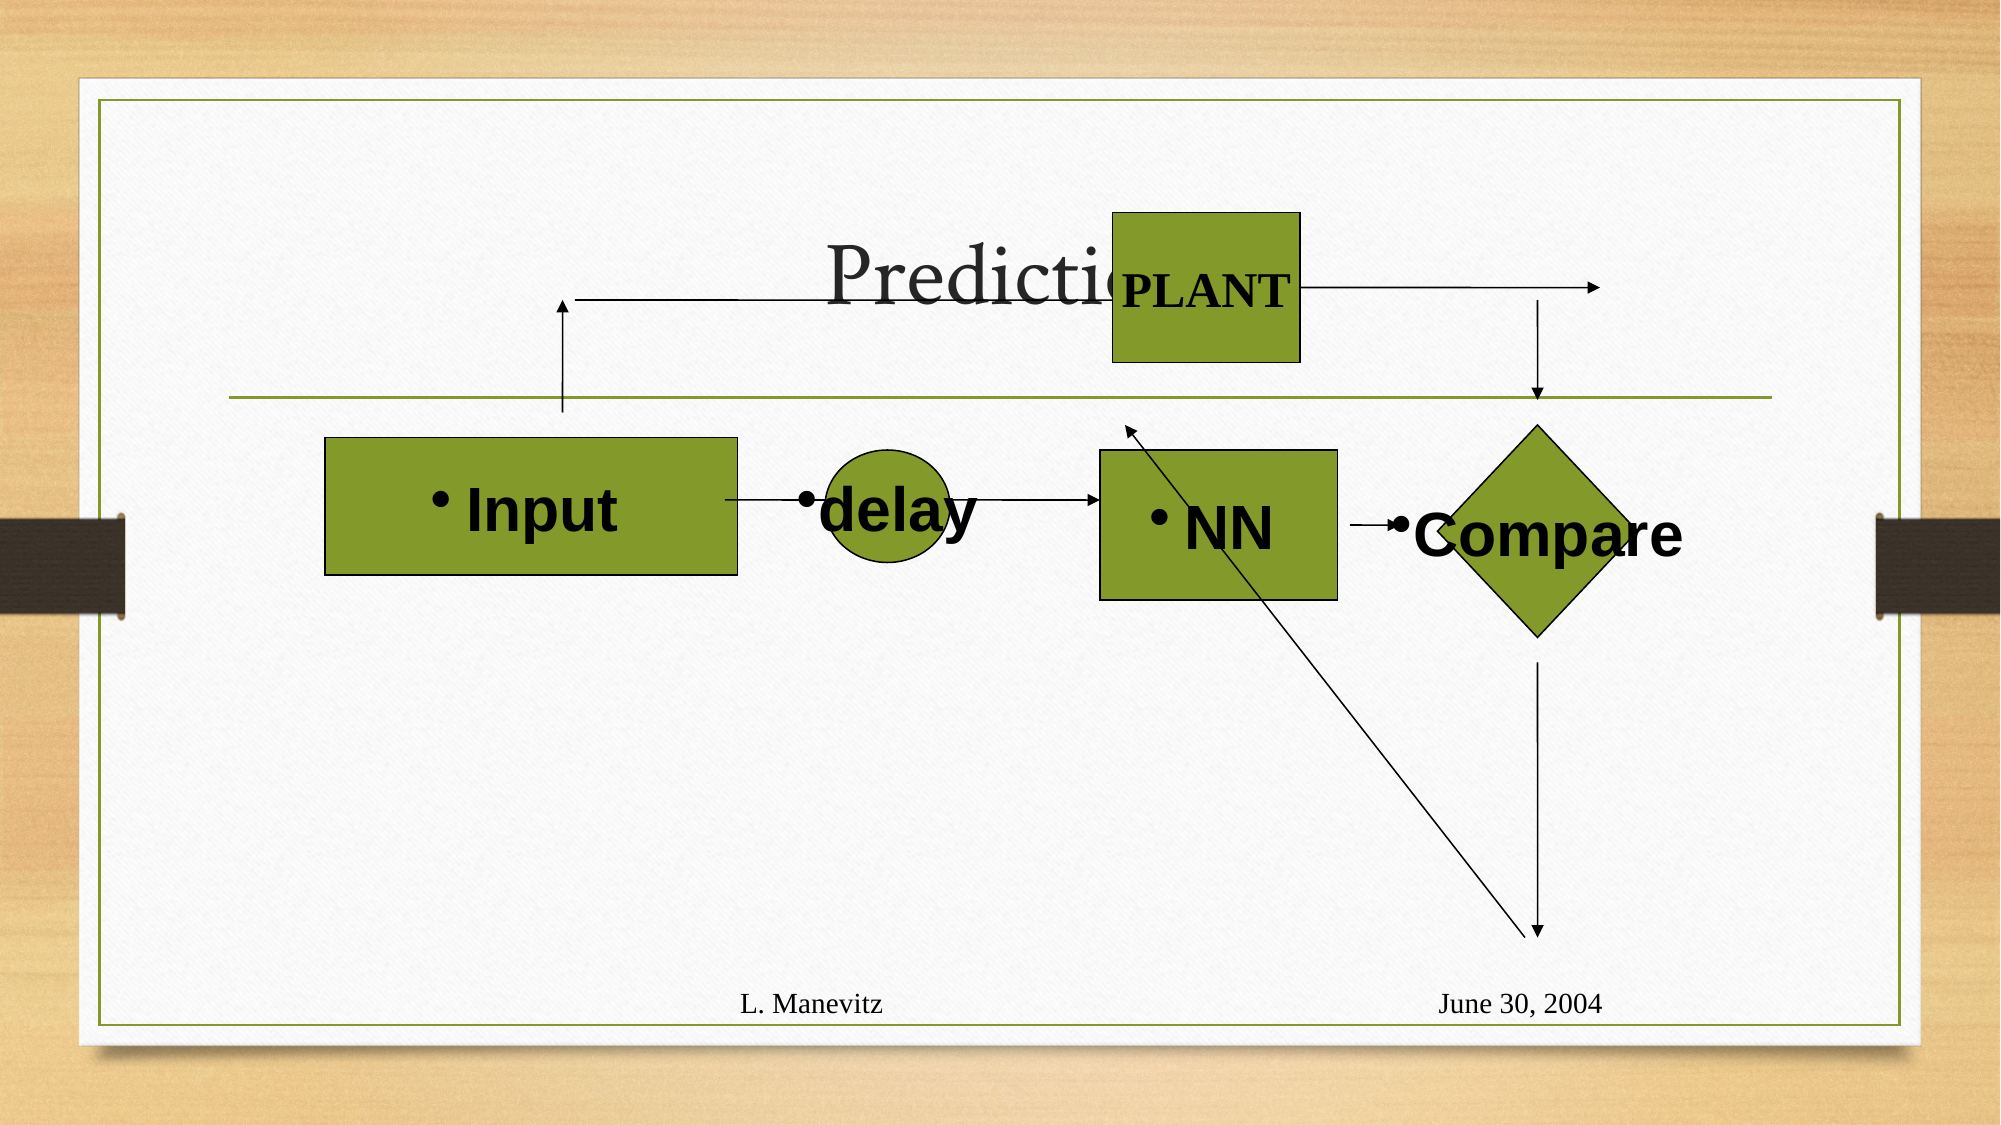

# Prediction
PLANT

Compare
Input
delay
NN

L. Manevitz
June 30, 2004